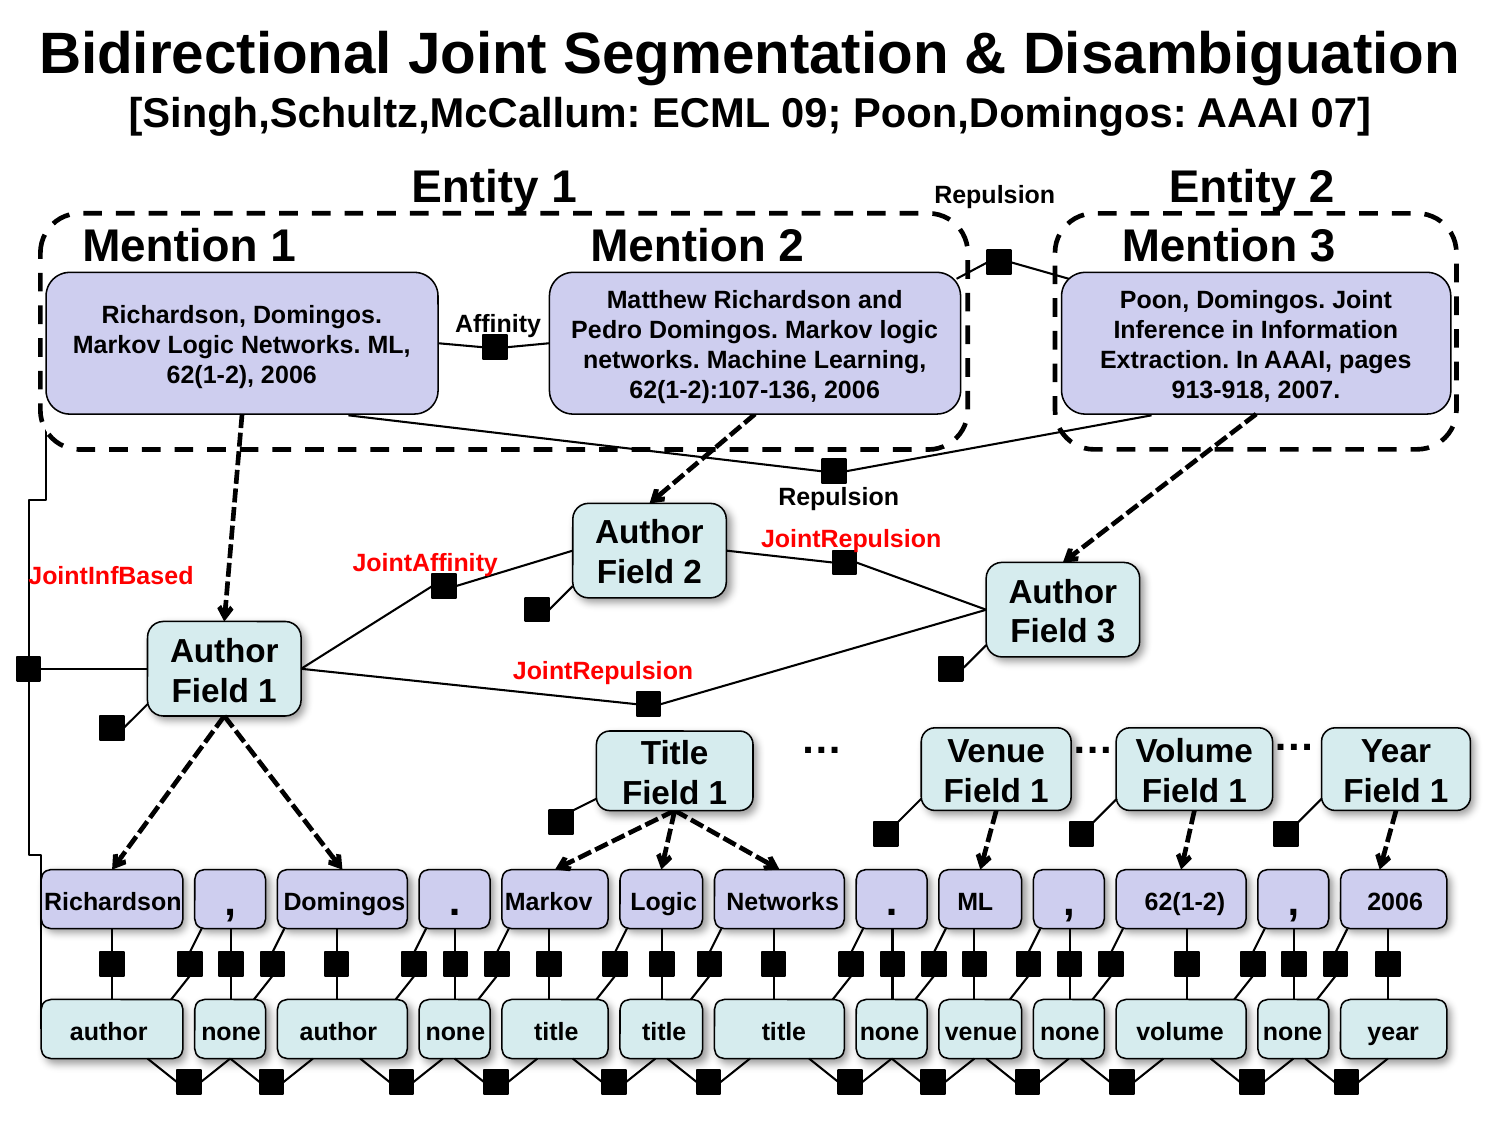

# Bidirectional Joint Segmentation & Disambiguation
[Singh,Schultz,McCallum: ECML 09; Poon,Domingos: AAAI 07]
Entity 1
Entity 2

Repulsion

Affinity

Repulsion
Mention 1
Mention 2
Mention 3
Richardson, Domingos. Markov Logic Networks. ML, 62(1-2), 2006
Matthew Richardson and Pedro Domingos. Markov logic networks. Machine Learning, 62(1-2):107-136, 2006
Poon, Domingos. Joint Inference in Information Extraction. In AAAI, pages 913-918, 2007.

JointInfBased
Author
Field 2

JointRepulsion
JointAffinity

JointRepulsion
Author
Field 3

Author
Field 1

…
…
…
Volume
Field 1
Year
Field 1
Venue
Field 1
Title
Field 1

,

.

.

,

,

Richardson
Domingos
Markov
Logic
Networks
ML
62(1-2)
2006

author
none
author
none
title
title
title
none
venue
none
volume
none
year